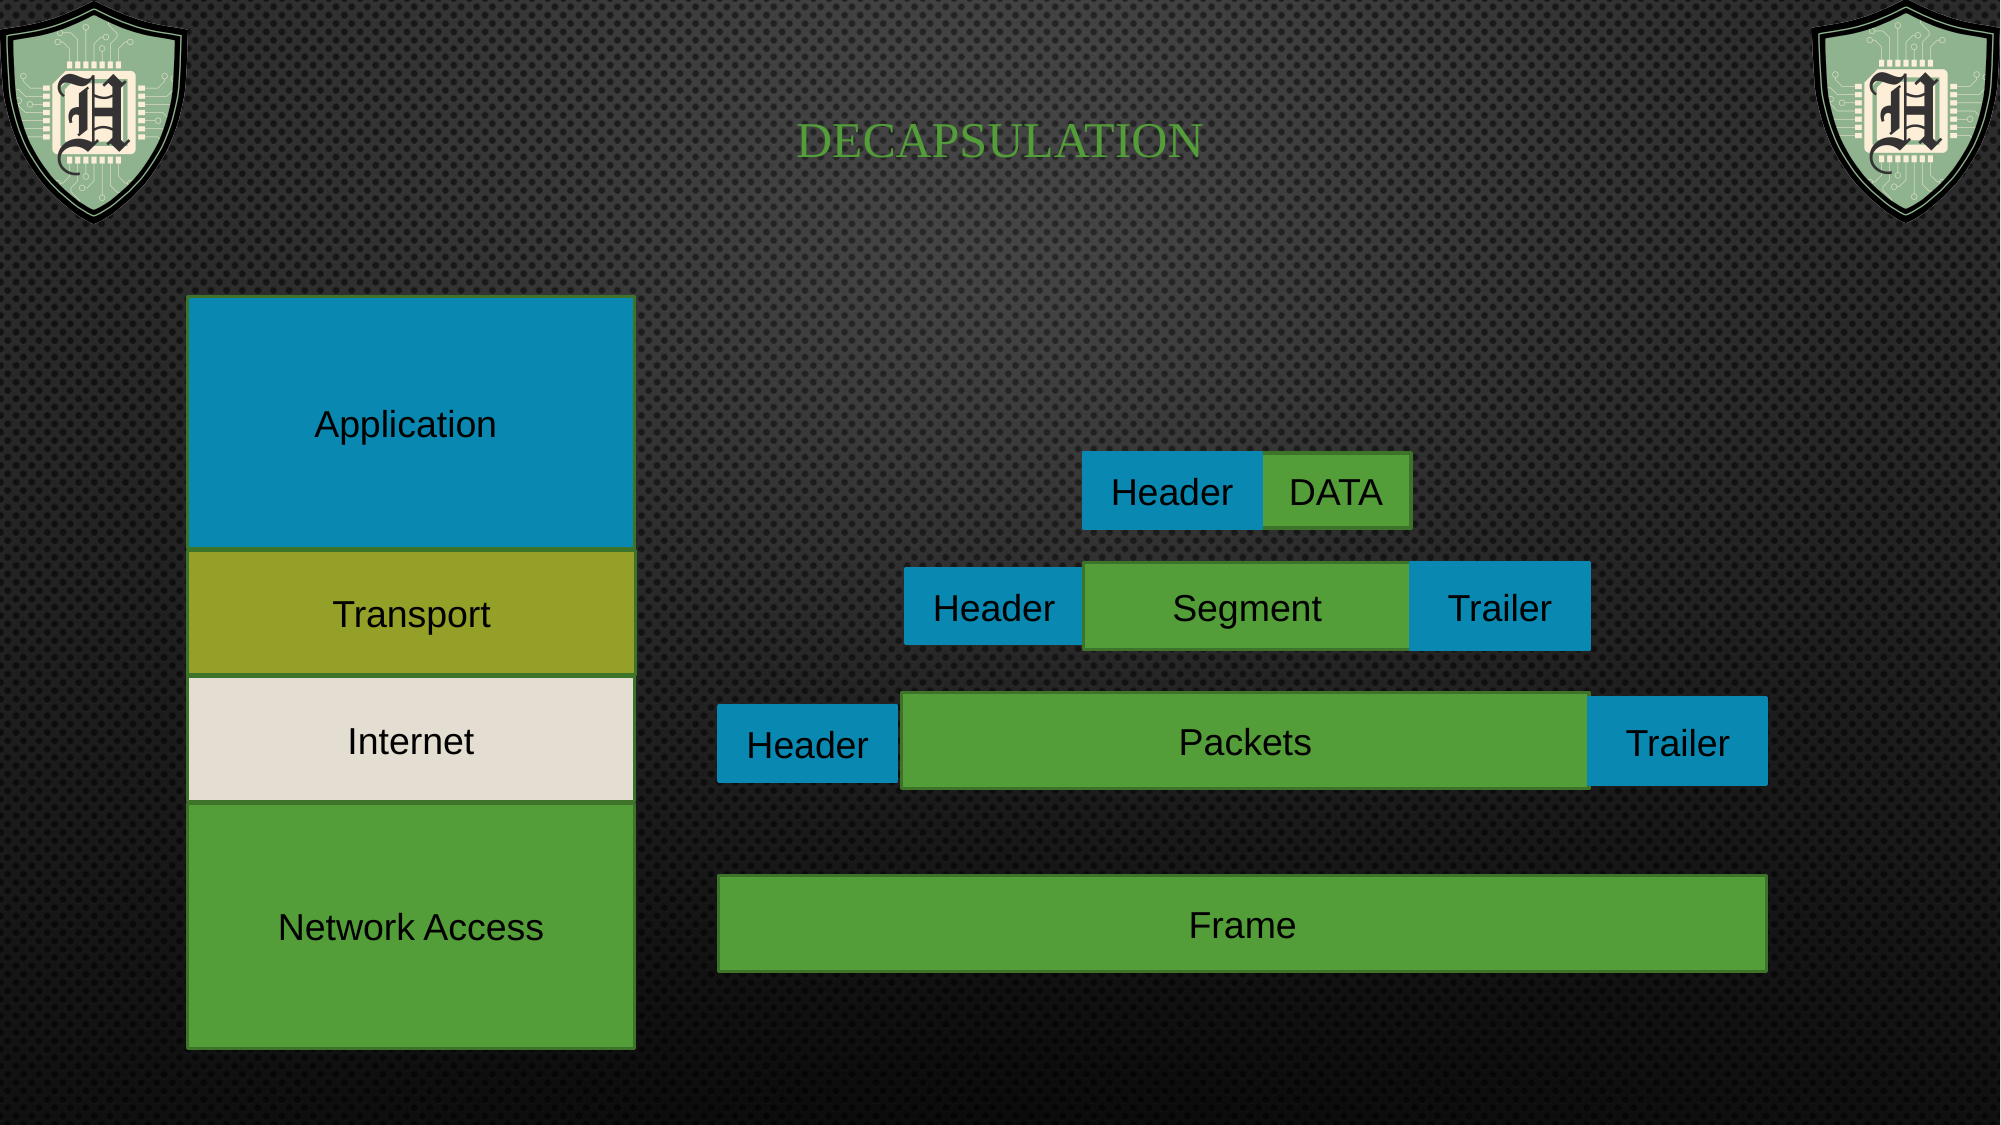

# decapsulation
Application
Transport
Internet
Network Access
Header
DATA
Segment
Trailer
Header
Packets
Trailer
Header
Frame